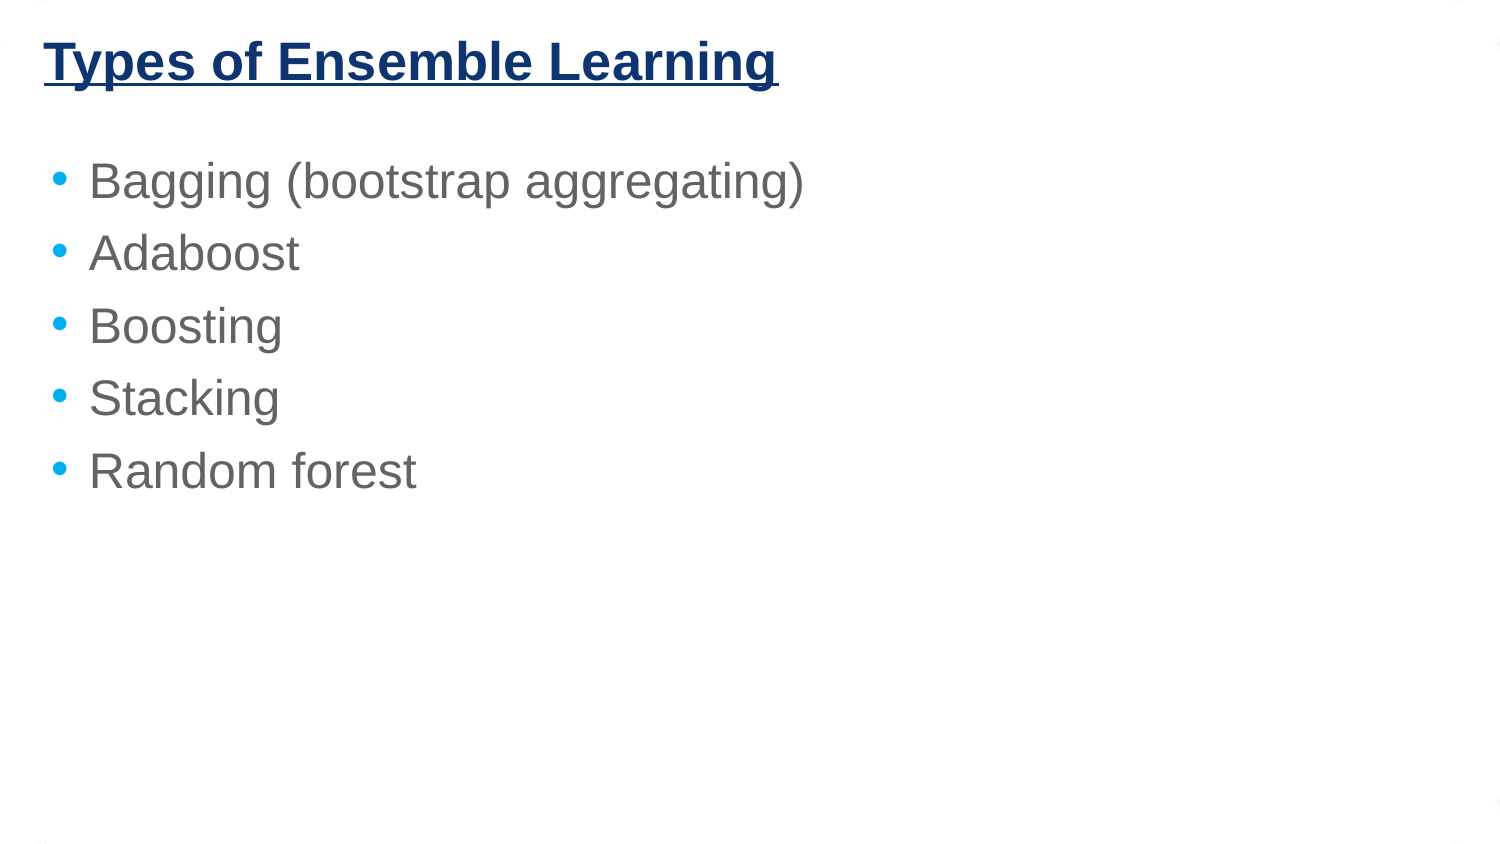

# Types of Ensemble Learning
Bagging (bootstrap aggregating)
Adaboost
Boosting
Stacking
Random forest